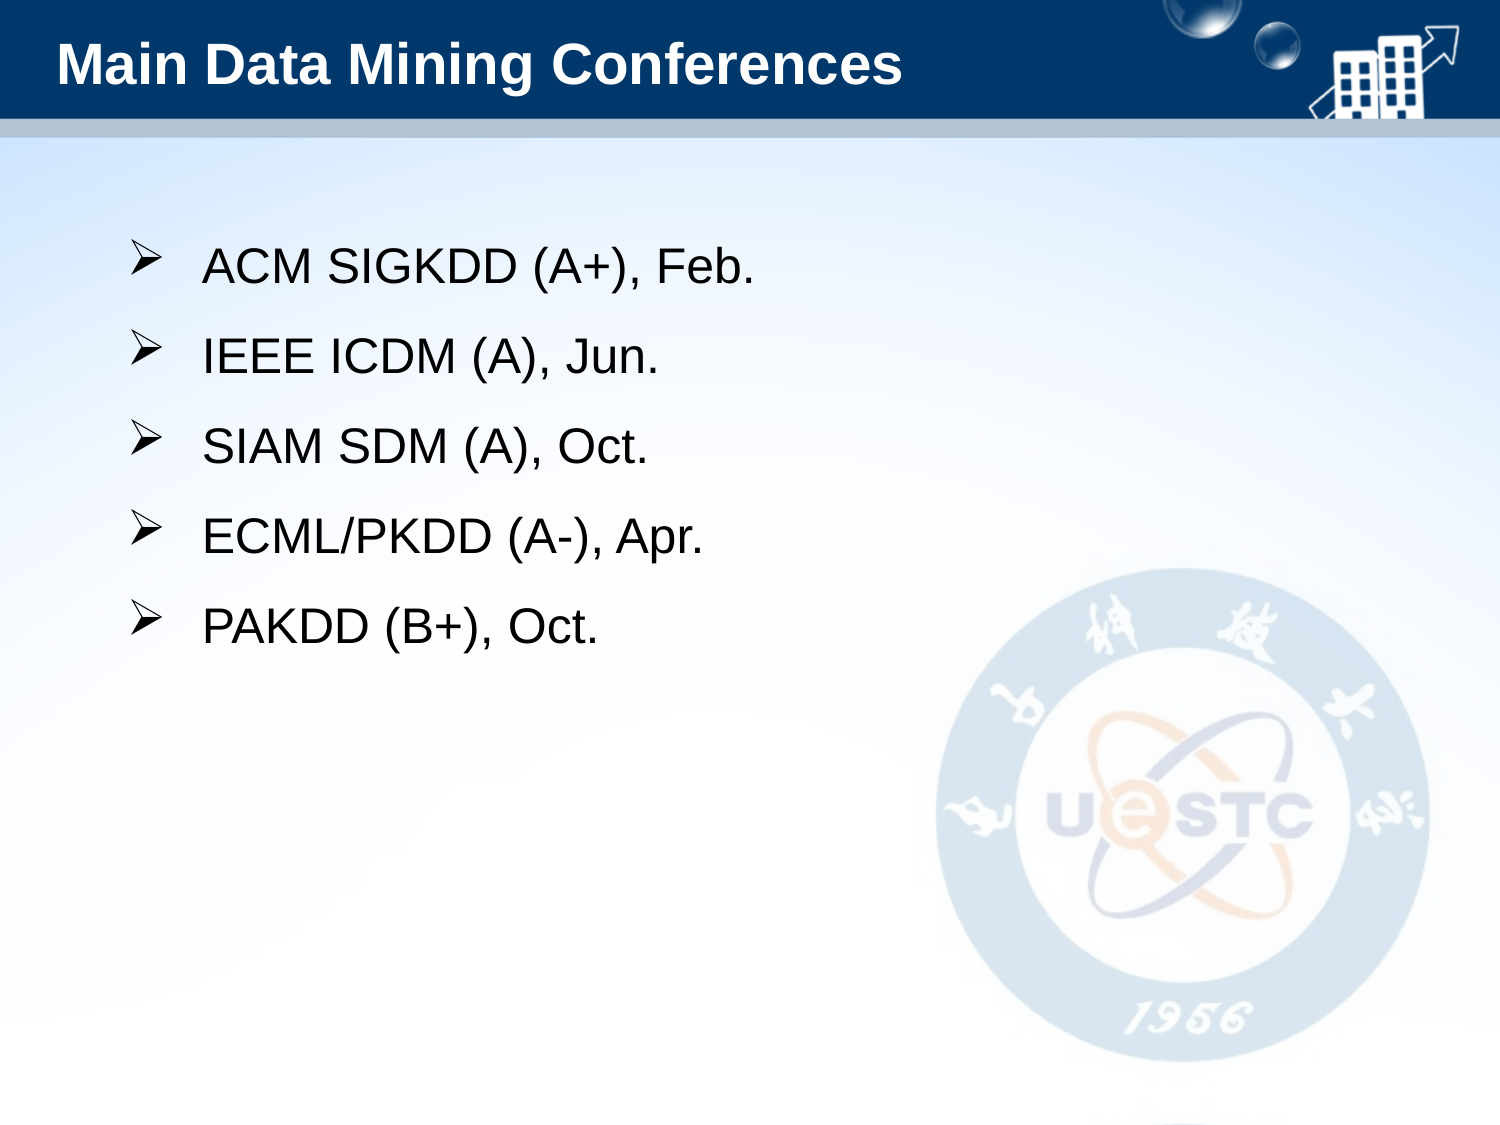

Main Data Mining Conferences
ACM SIGKDD (A+), Feb.
IEEE ICDM (A), Jun.
SIAM SDM (A), Oct.
ECML/PKDD (A-), Apr.
PAKDD (B+), Oct.